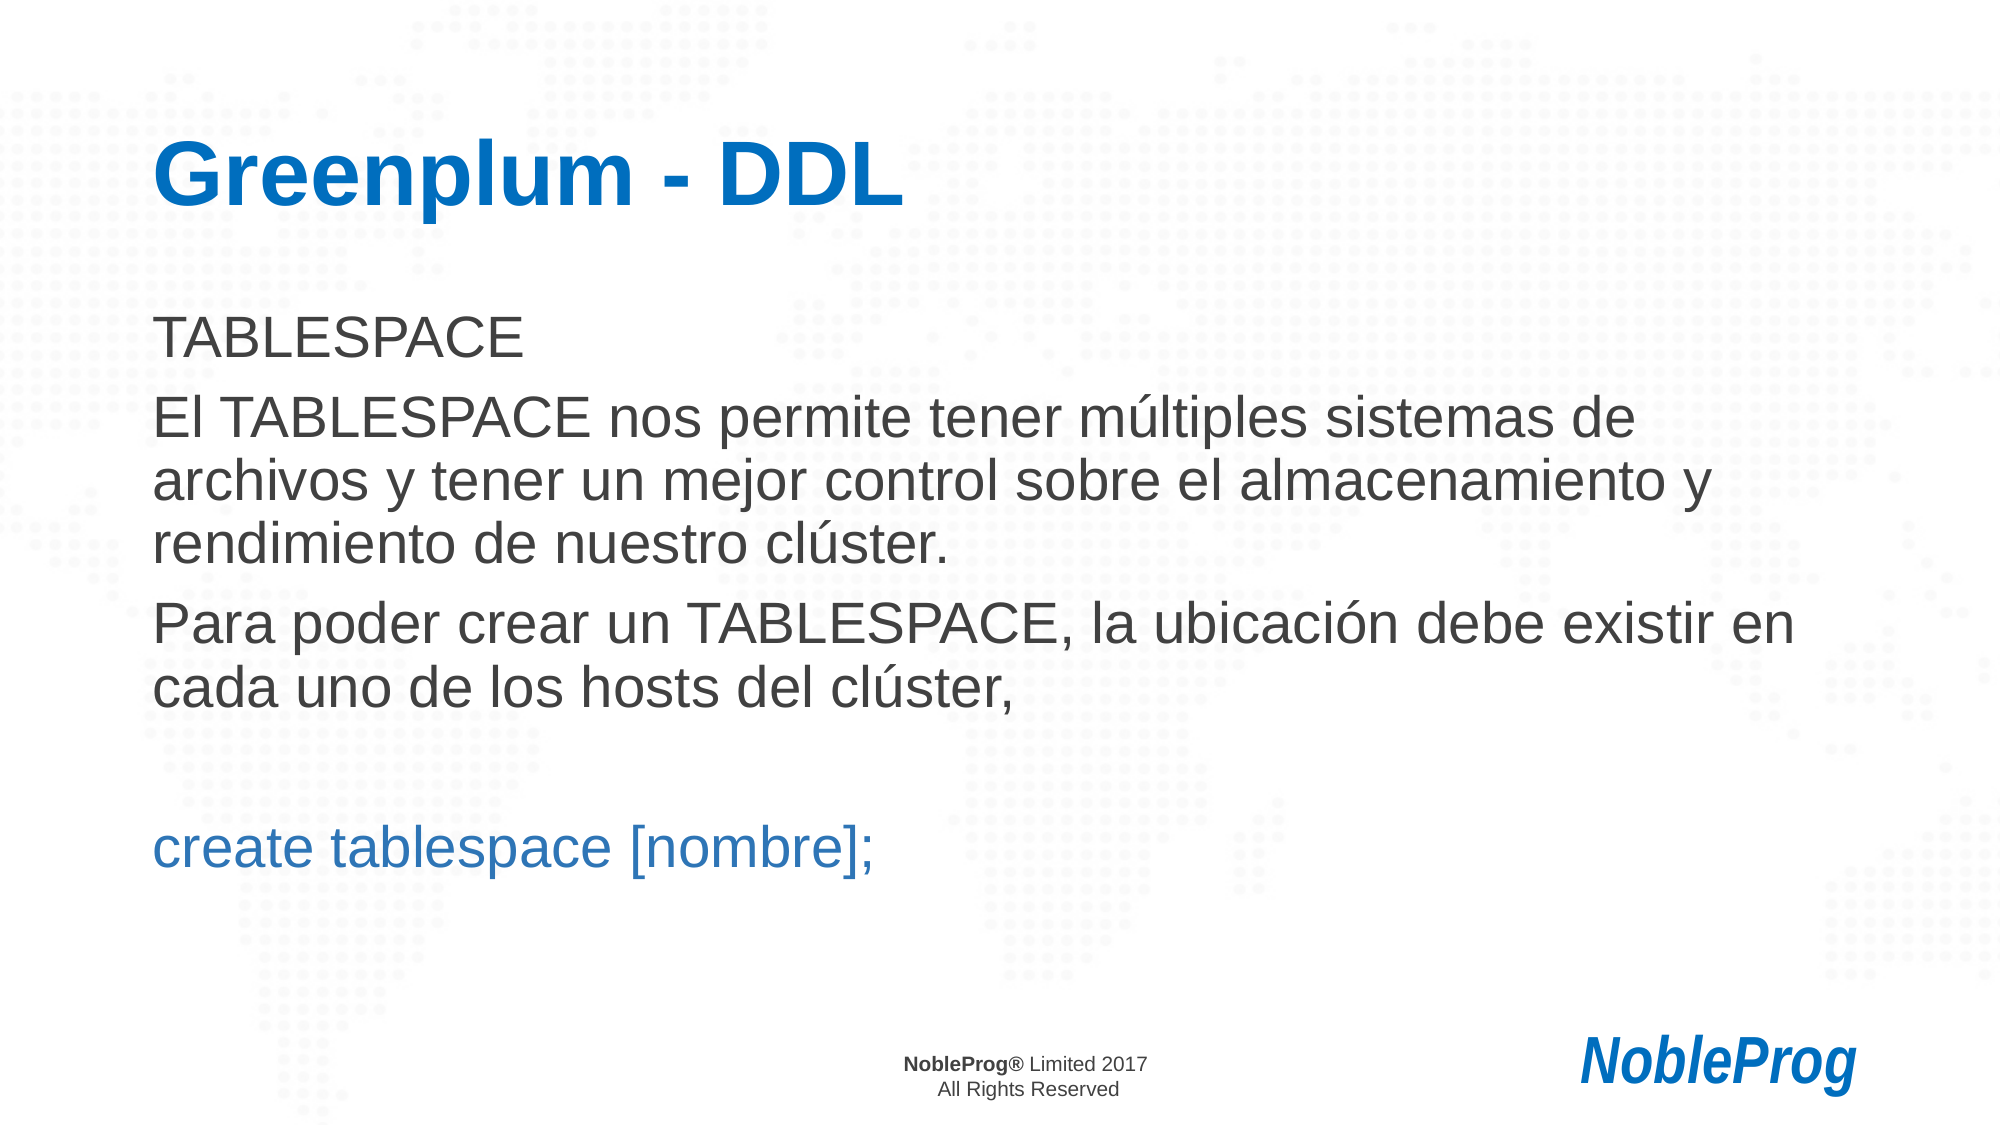

# Greenplum - DDL
TABLESPACE
El TABLESPACE nos permite tener múltiples sistemas de archivos y tener un mejor control sobre el almacenamiento y rendimiento de nuestro clúster.
Para poder crear un TABLESPACE, la ubicación debe existir en cada uno de los hosts del clúster,

create tablespace [nombre];